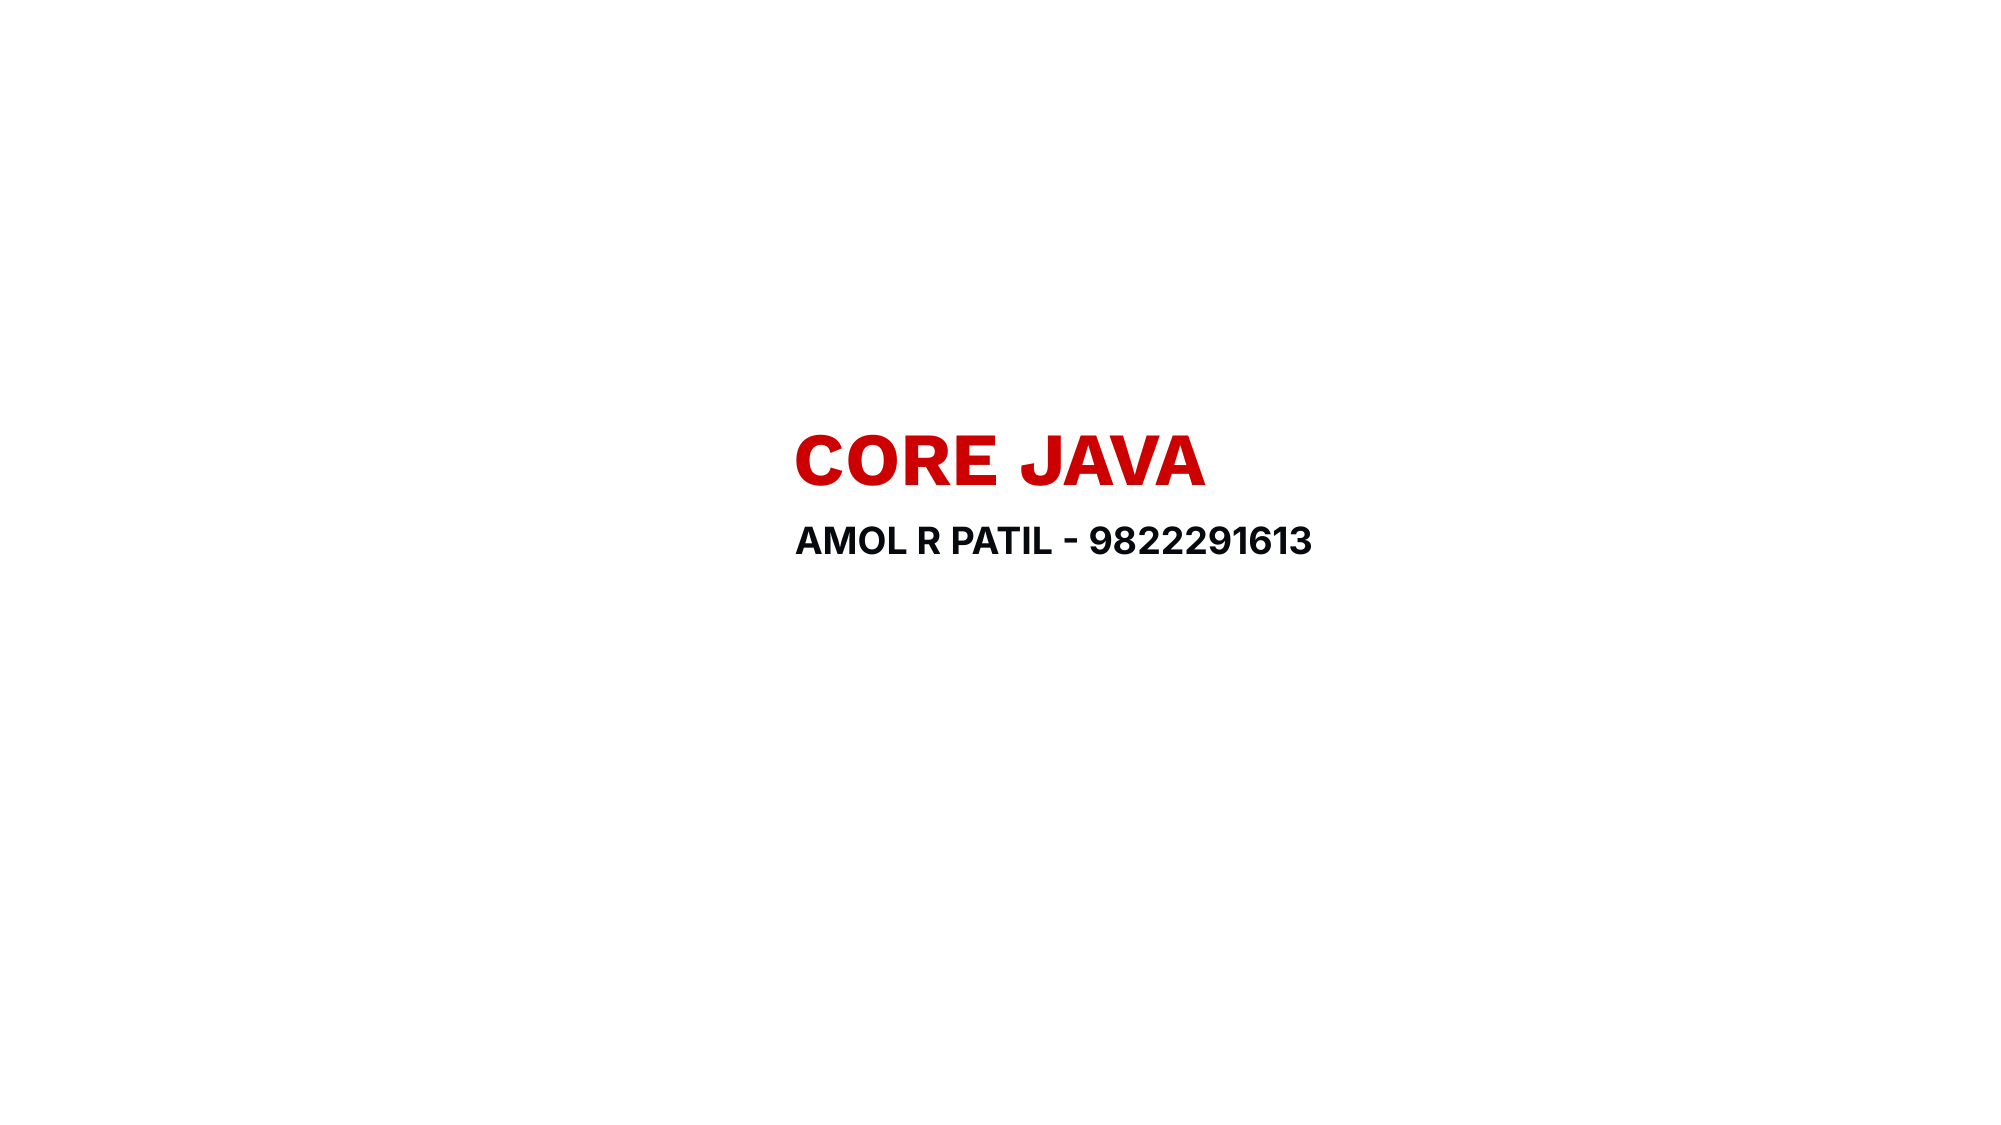

CORE JAVA
AMOL R PATIL - 9822291613NE